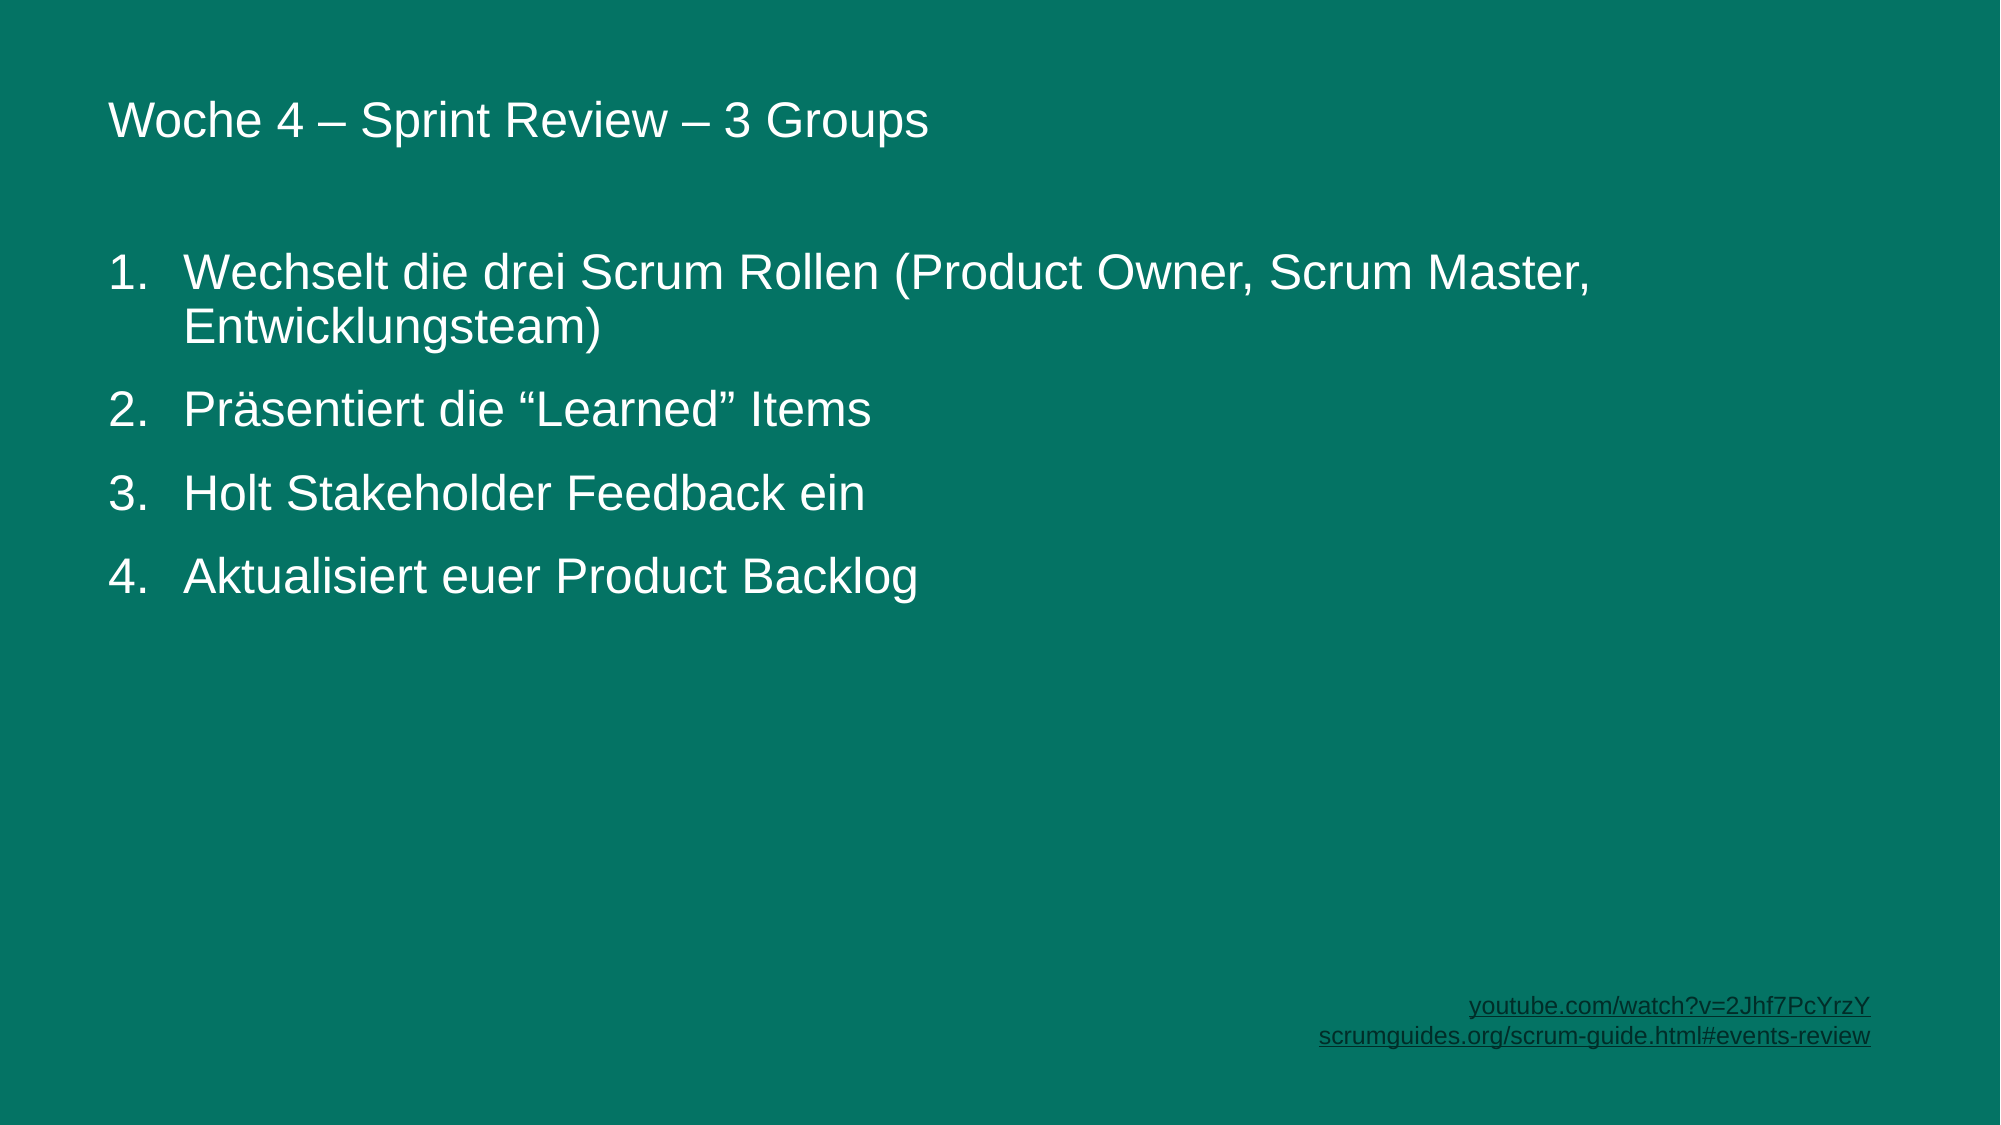

# Woche 4 – Sprint Review – 3 Groups
Wechselt die drei Scrum Rollen (Product Owner, Scrum Master, Entwicklungsteam)
Präsentiert die “Learned” Items
Holt Stakeholder Feedback ein
Aktualisiert euer Product Backlog

youtube.com/watch?v=2Jhf7PcYrzY
scrumguides.org/scrum-guide.html#events-review